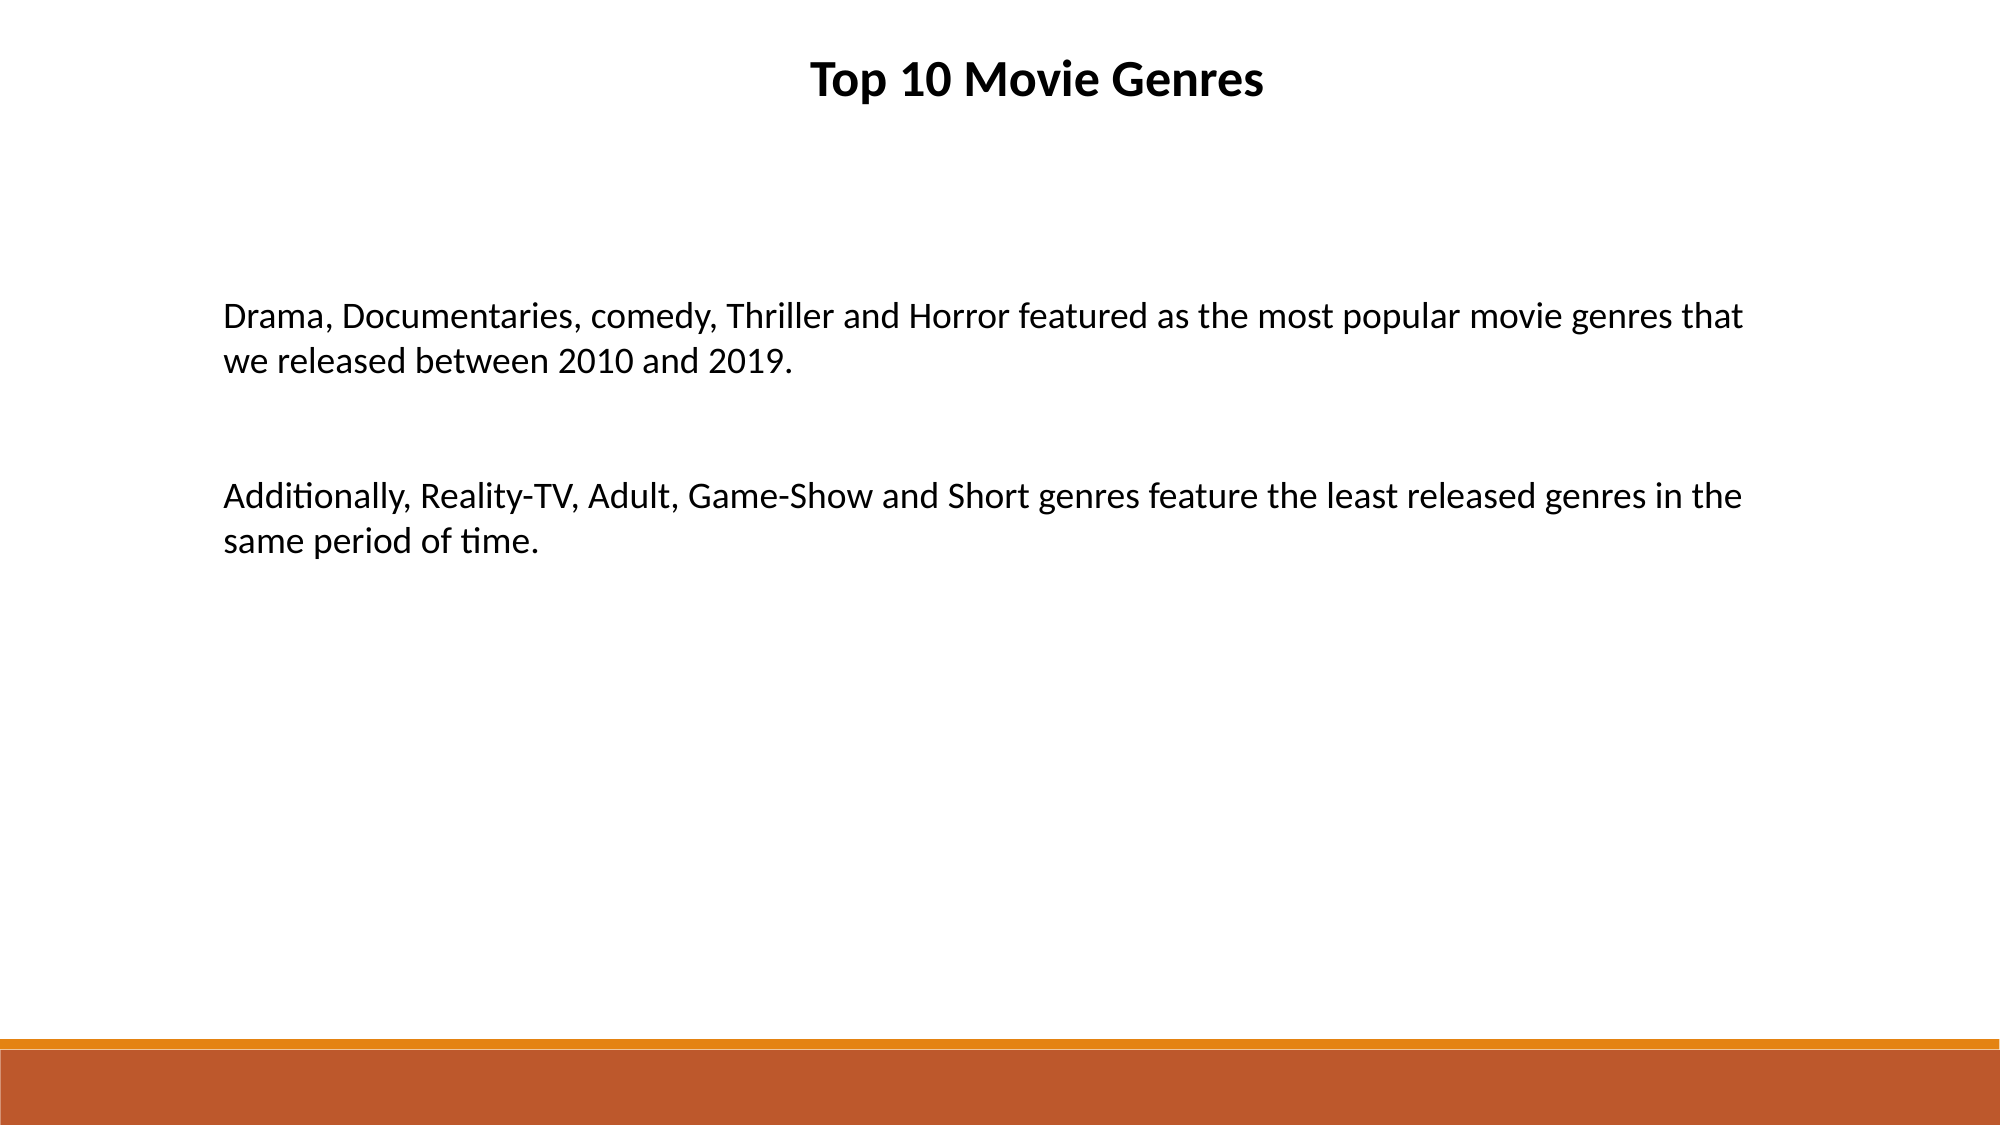

Top 10 Movie Genres
Drama, Documentaries, comedy, Thriller and Horror featured as the most popular movie genres that we released between 2010 and 2019.

Additionally, Reality-TV, Adult, Game-Show and Short genres feature the least released genres in the same period of time.